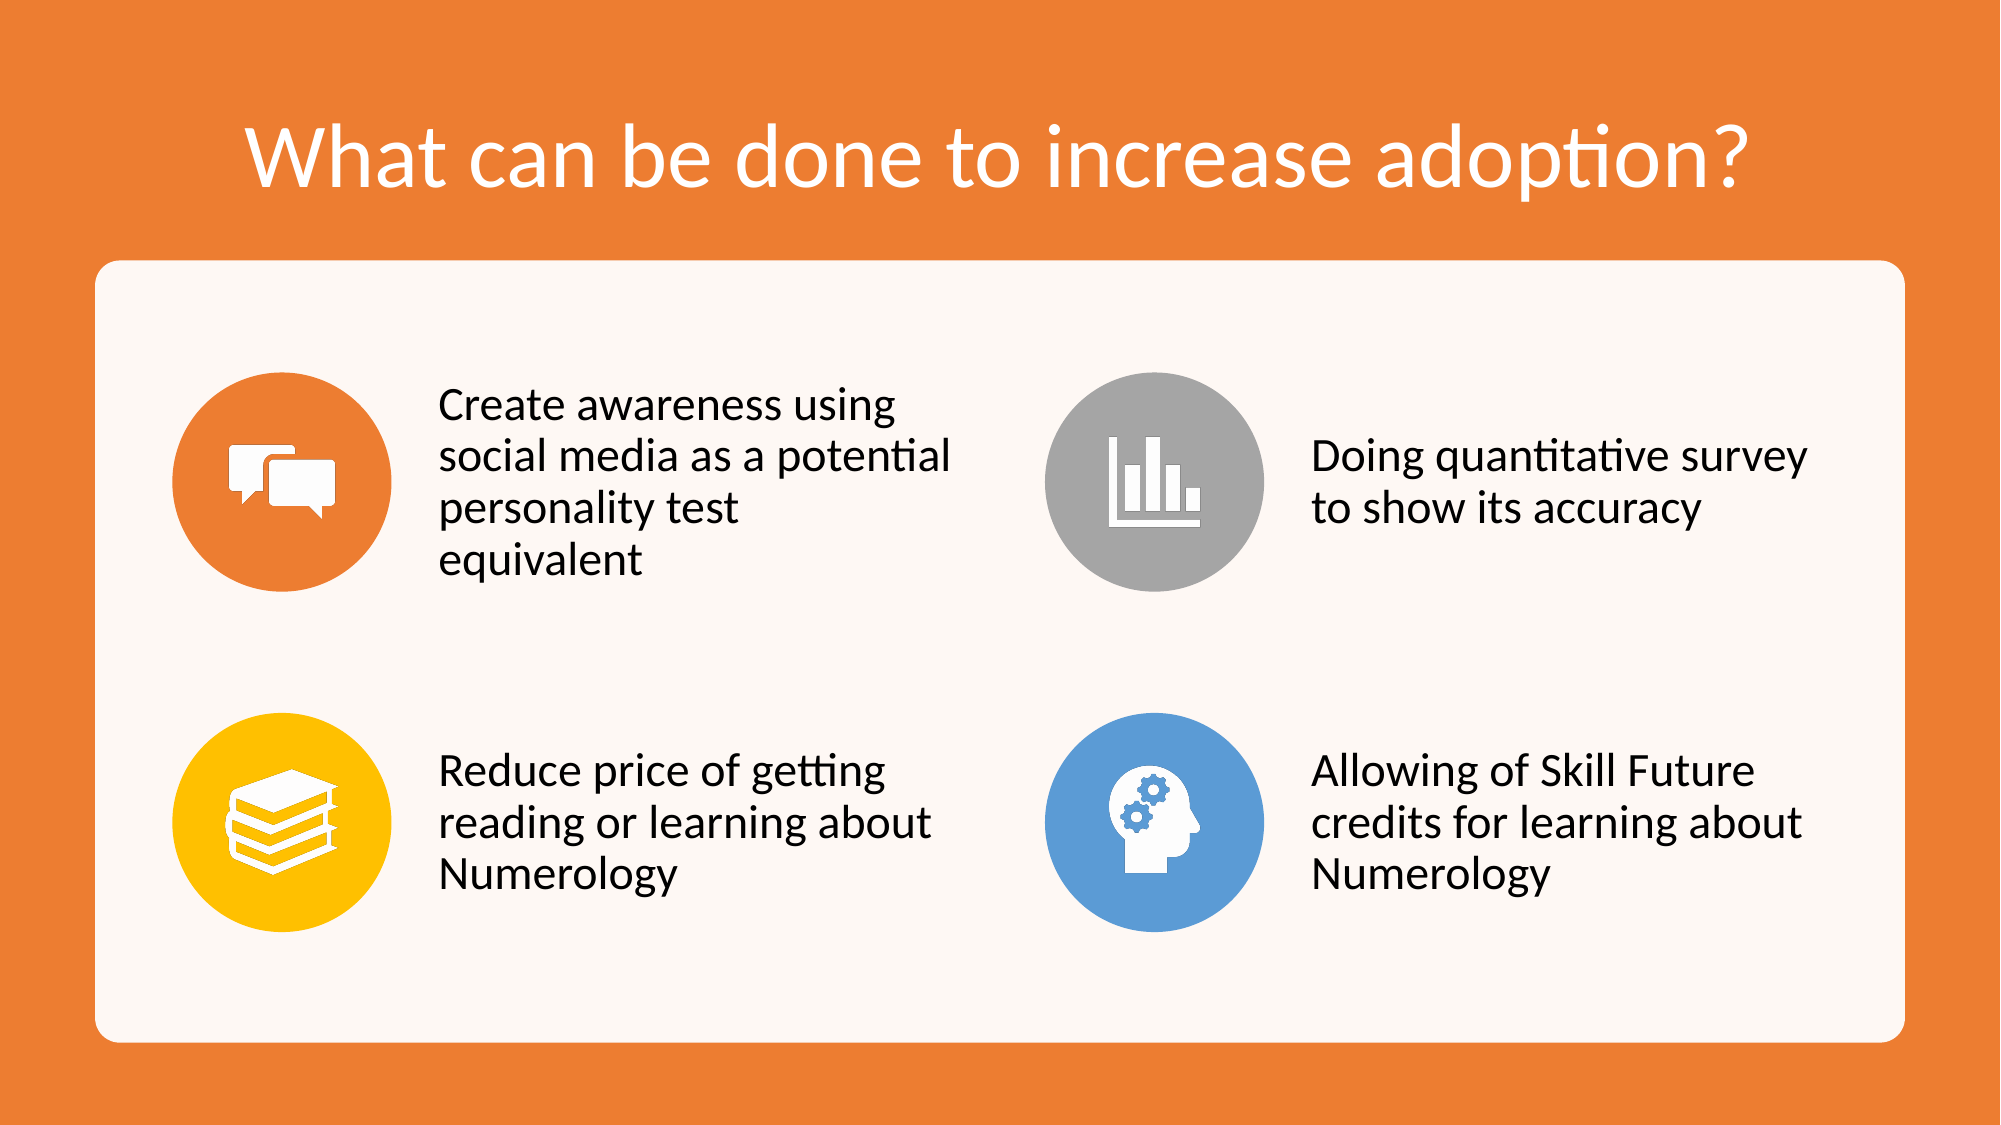

# What can be done to increase adoption?

Create awareness using social media as a potential personality test equivalent
Doing quantitative survey to show its accuracy
Reduce price of getting reading or learning about Numerology
Allowing of Skill Future credits for learning about Numerology